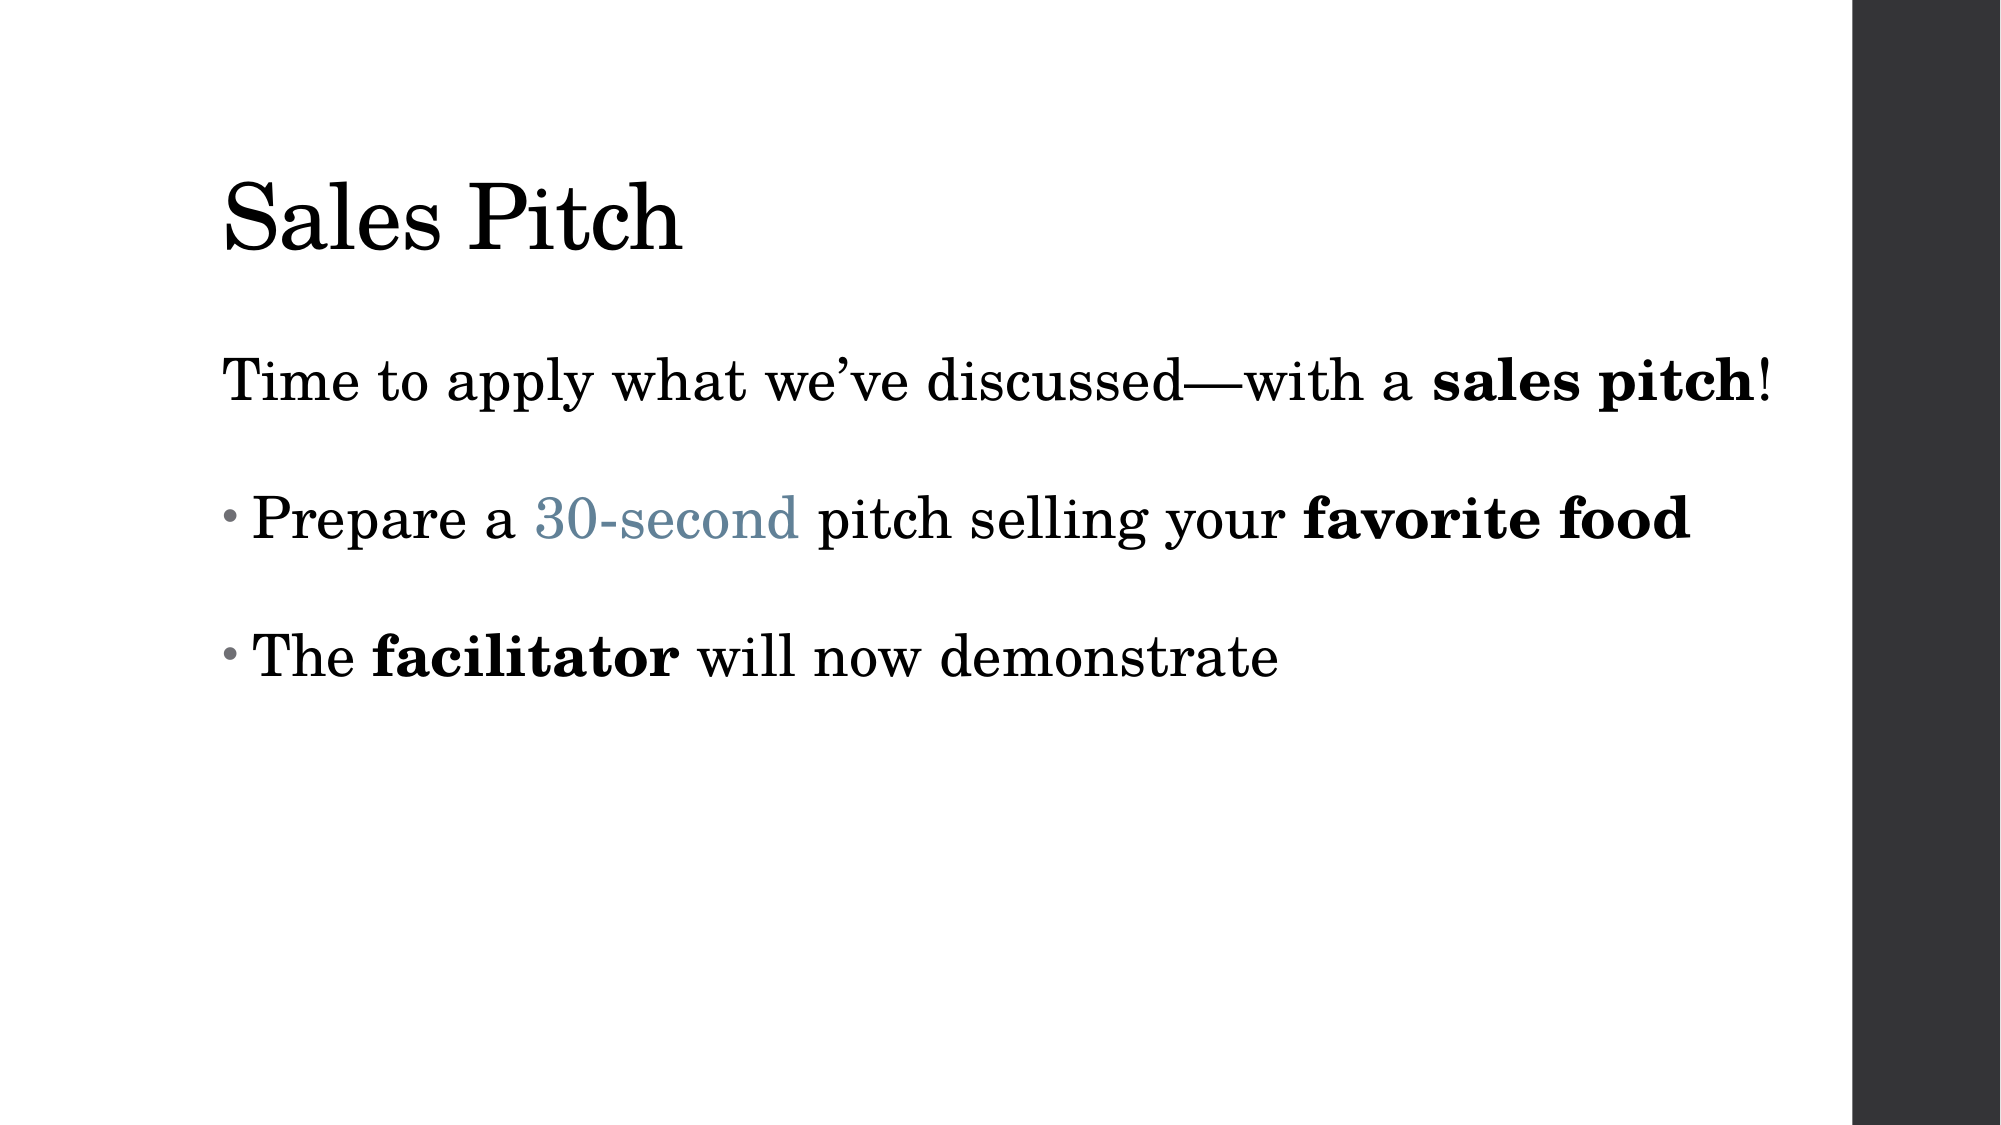

# Sales Pitch
Time to apply what we’ve discussed—with a sales pitch!
Prepare a 30-second pitch selling your favorite food
The facilitator will now demonstrate